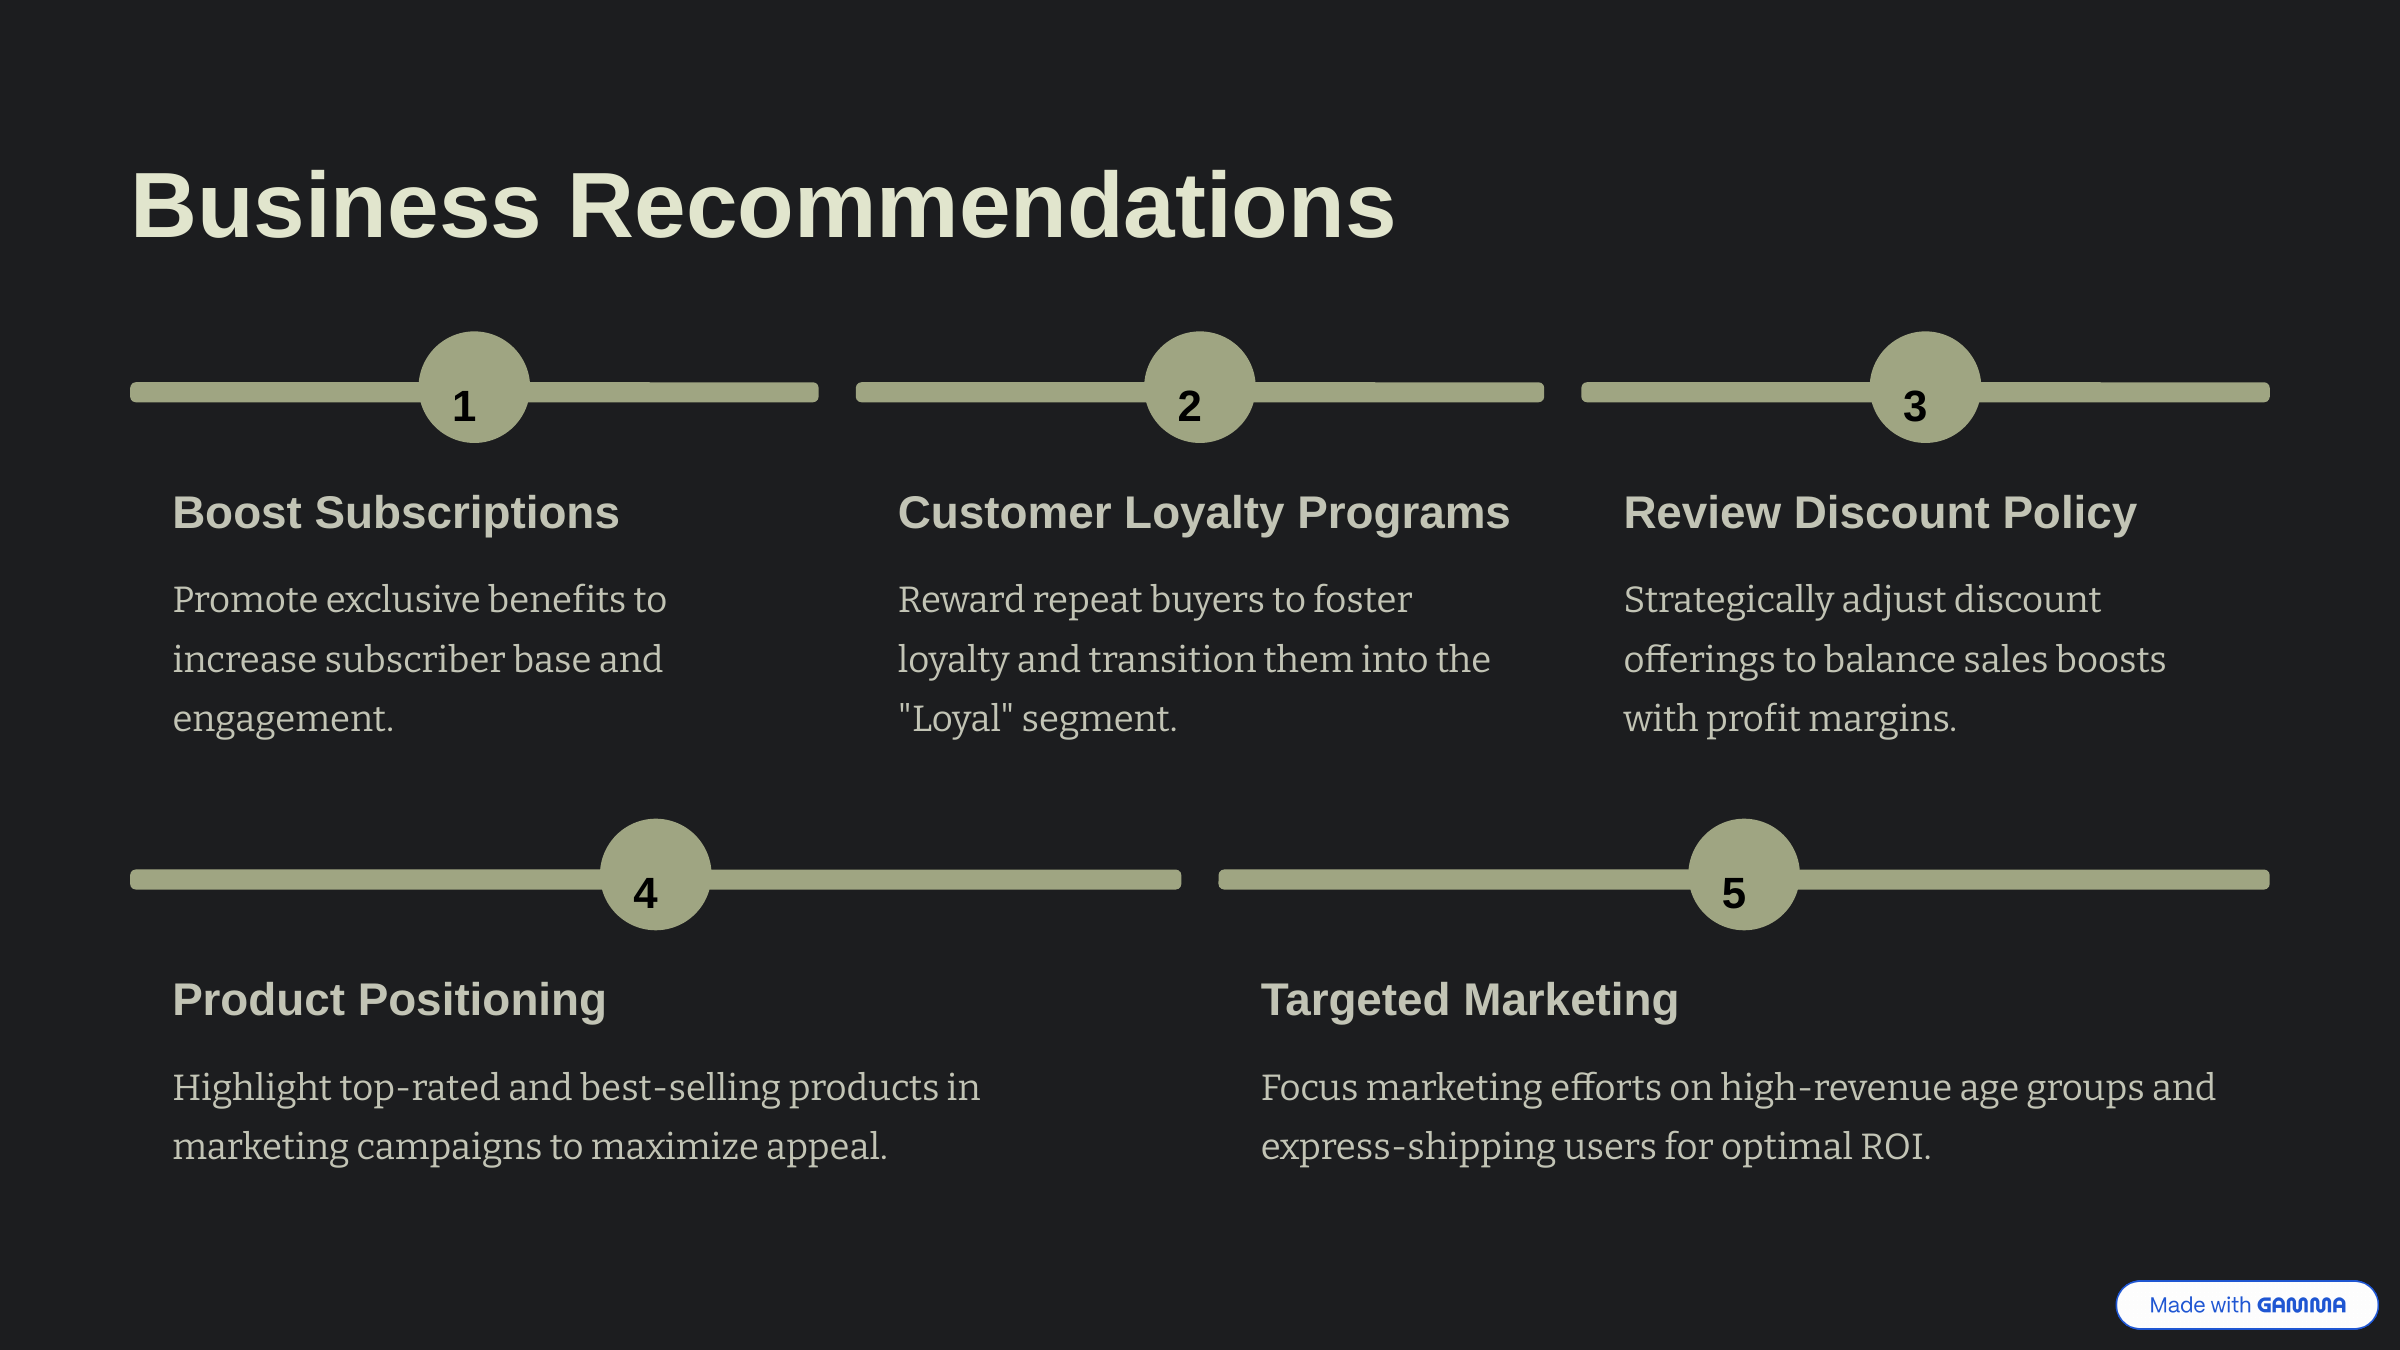

Business Recommendations

1
2
3

Boost Subscriptions
Customer Loyalty Programs
Review Discount Policy
Promote exclusive benefits to increase subscriber base and engagement.
Reward repeat buyers to foster loyalty and transition them into the "Loyal" segment.
Strategically adjust discount offerings to balance sales boosts with profit margins.

4
5

Product Positioning
Targeted Marketing
Highlight top-rated and best-selling products in marketing campaigns to maximize appeal.
Focus marketing efforts on high-revenue age groups and express-shipping users for optimal ROI.